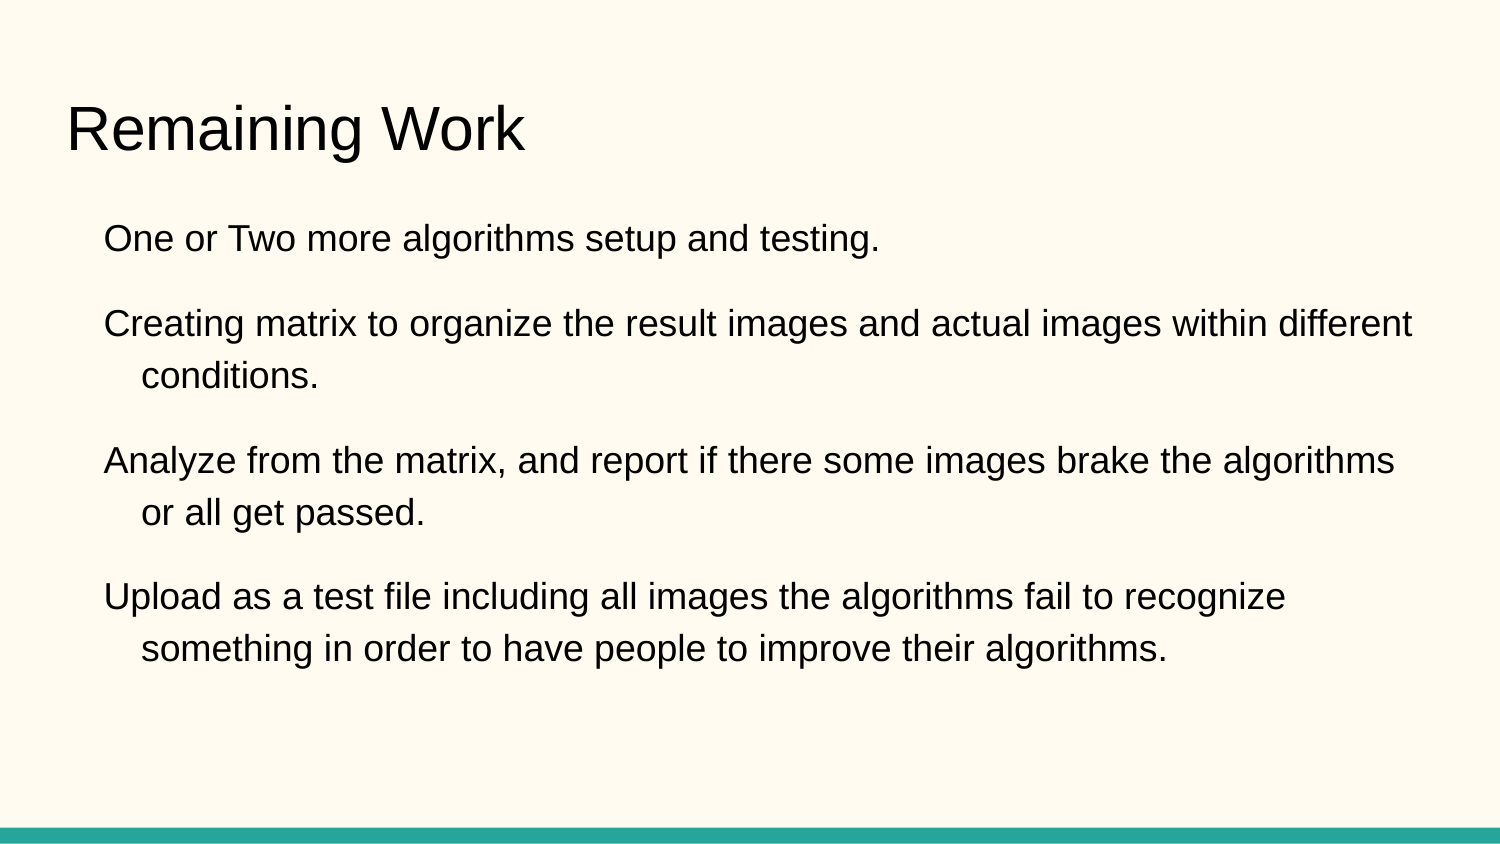

# Remaining Work
One or Two more algorithms setup and testing.
Creating matrix to organize the result images and actual images within different conditions.
Analyze from the matrix, and report if there some images brake the algorithms or all get passed.
Upload as a test file including all images the algorithms fail to recognize something in order to have people to improve their algorithms.